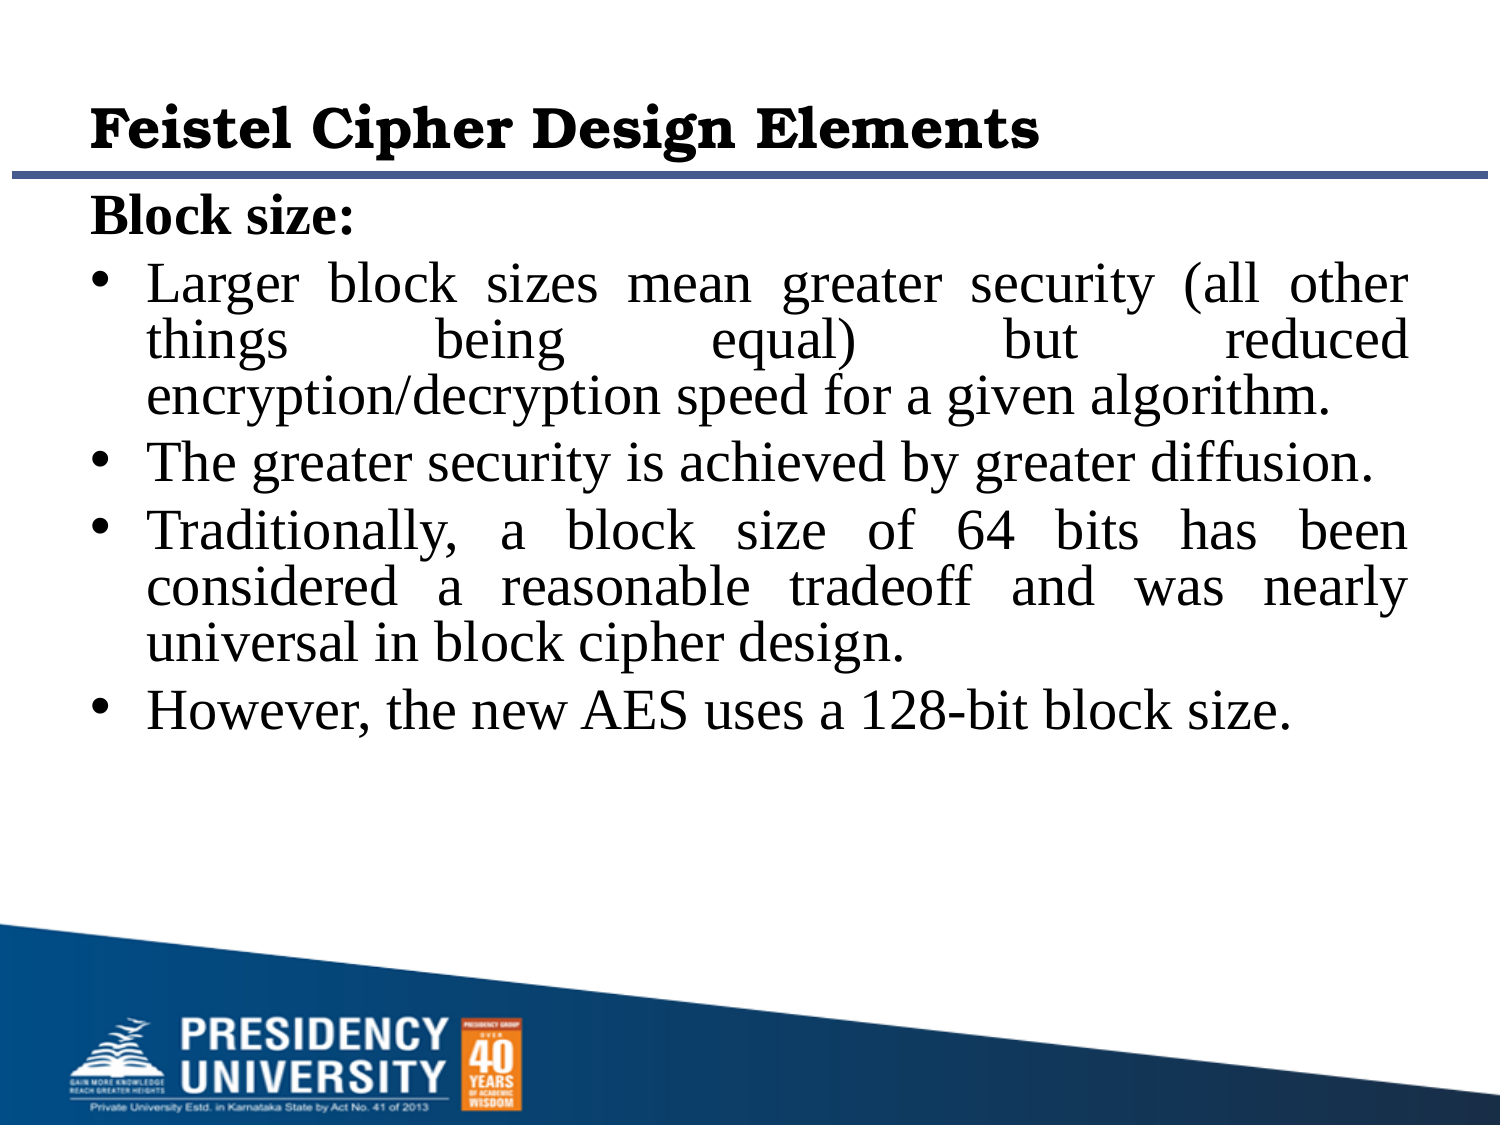

# Feistel Cipher Design Elements
Block size:
Larger block sizes mean greater security (all other things being equal) but reduced encryption/decryption speed for a given algorithm.
The greater security is achieved by greater diffusion.
Traditionally, a block size of 64 bits has been considered a reasonable tradeoff and was nearly universal in block cipher design.
However, the new AES uses a 128-bit block size.